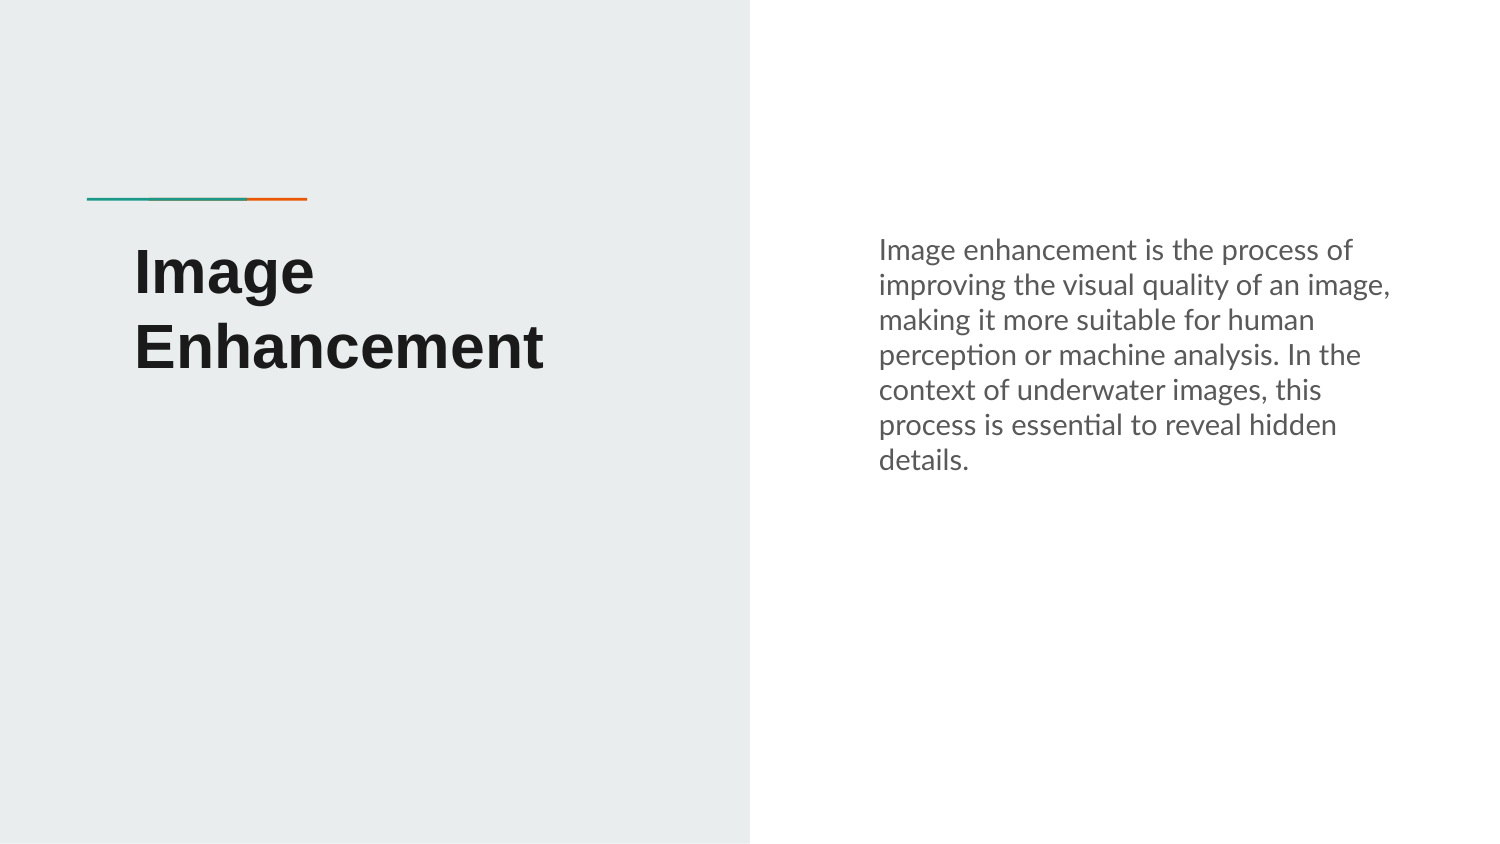

# Image Enhancement

Image enhancement is the process of improving the visual quality of an image, making it more suitable for human perception or machine analysis. In the context of underwater images, this process is essential to reveal hidden details.